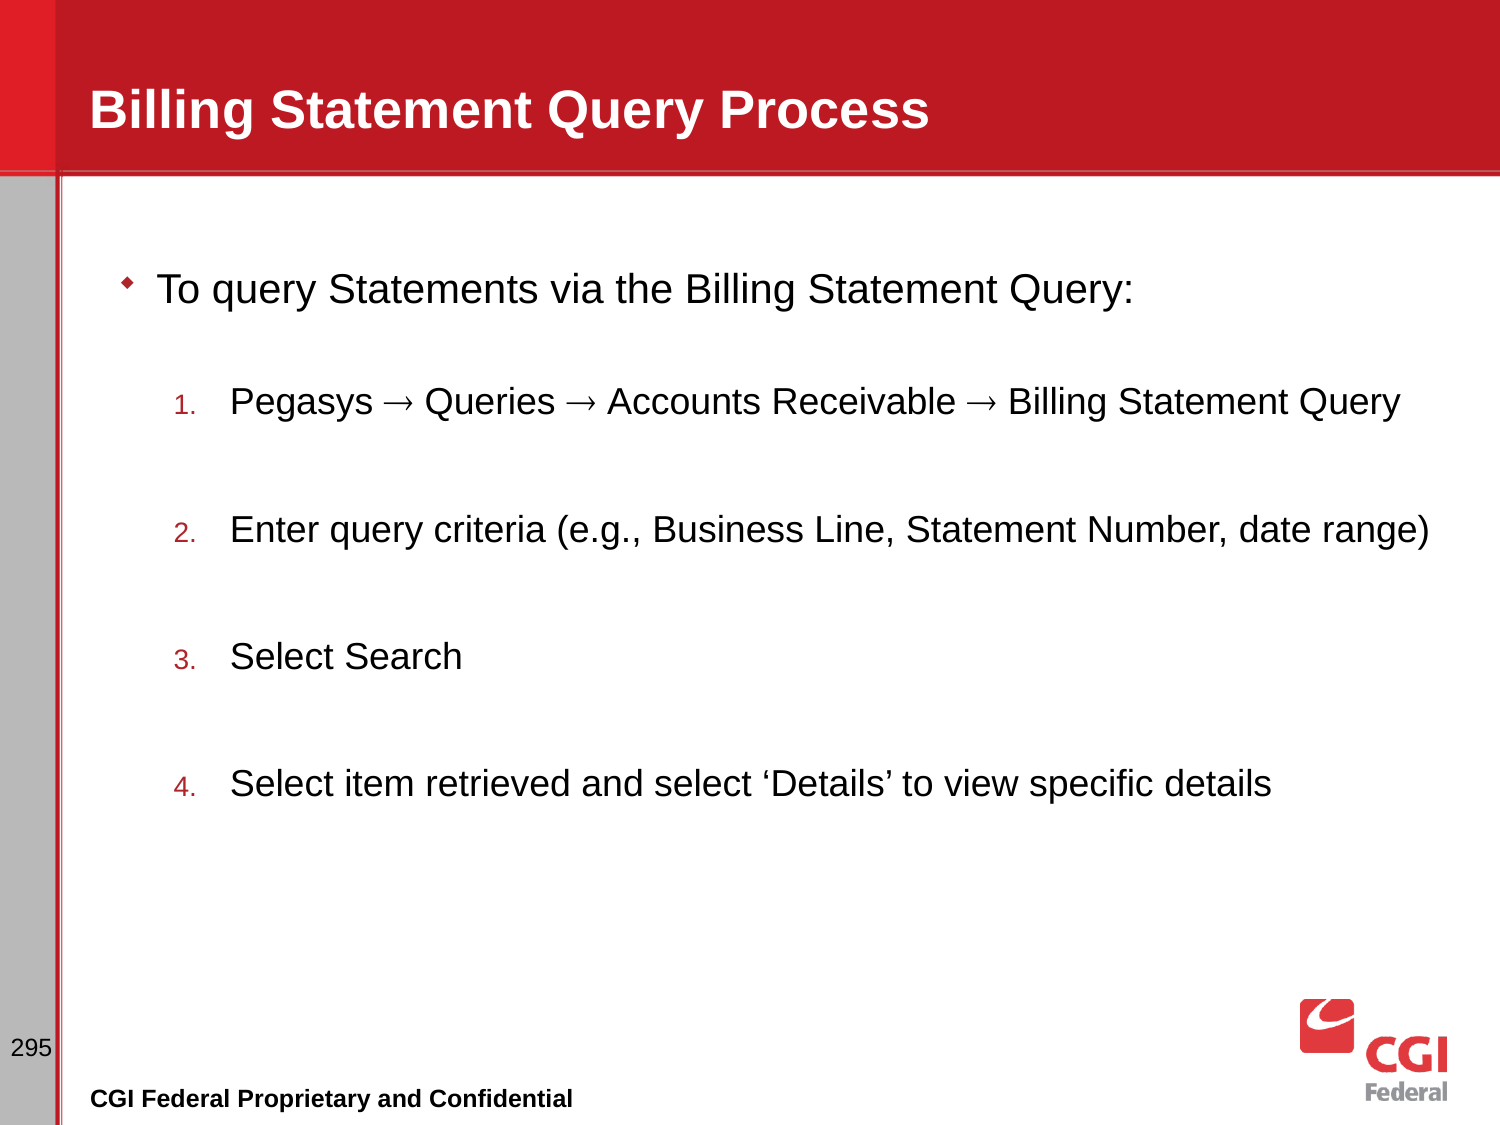

# Billing Statement Query Process
To query Statements via the Billing Statement Query:

Pegasys → Queries → Accounts Receivable → Billing Statement Query

Enter query criteria (e.g., Business Line, Statement Number, date range)

Select Search

Select item retrieved and select ‘Details’ to view specific details

295
CGI Federal Proprietary and Confidential